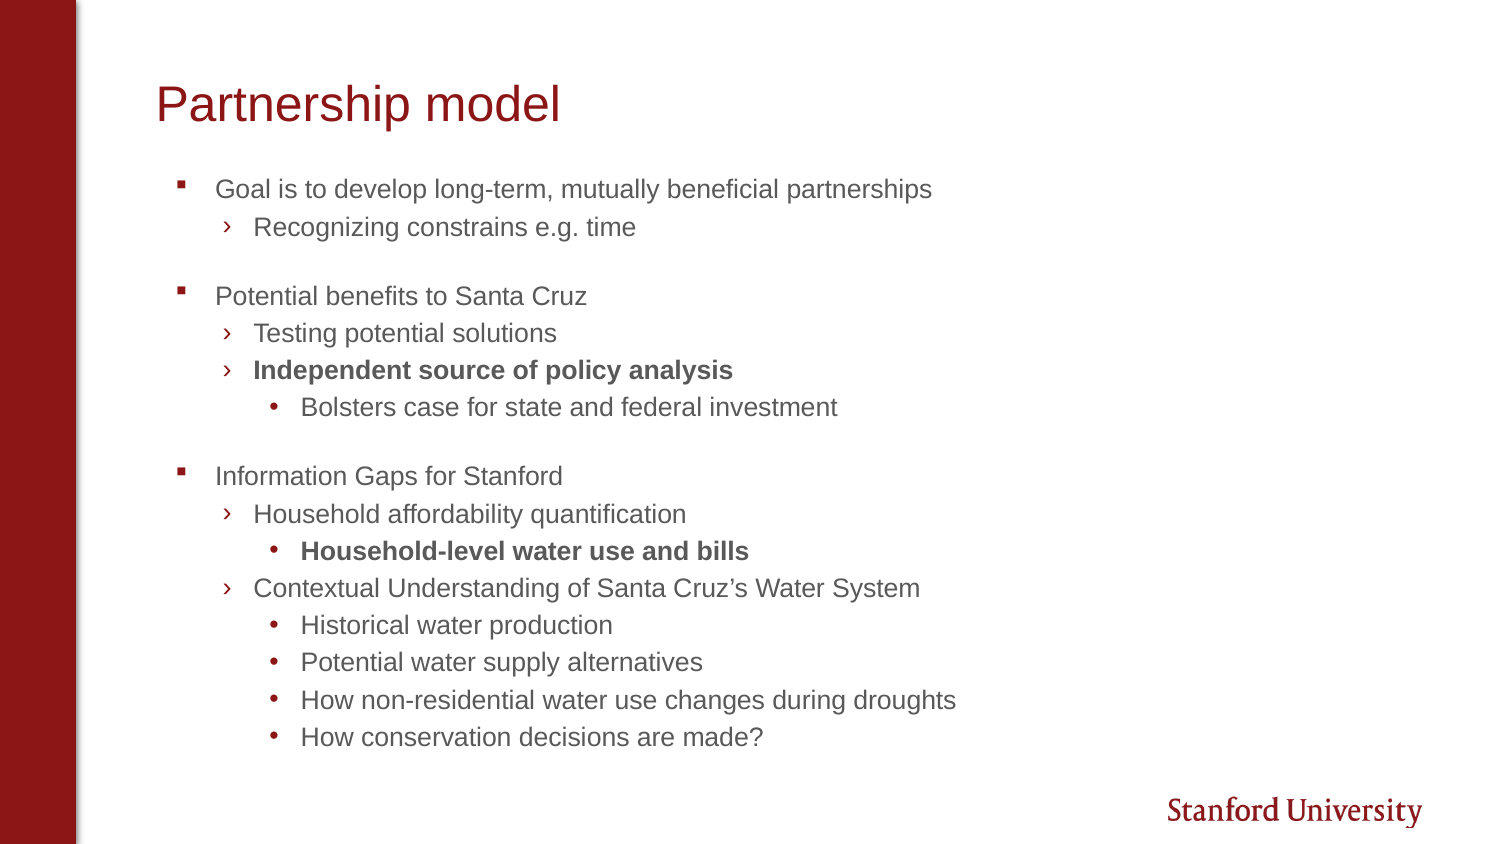

# Partnership model
Goal is to develop long-term, mutually beneficial partnerships
Recognizing constrains e.g. time
Potential benefits to Santa Cruz
Testing potential solutions
Independent source of policy analysis
Bolsters case for state and federal investment
Information Gaps for Stanford
Household affordability quantification
Household-level water use and bills
Contextual Understanding of Santa Cruz’s Water System
Historical water production
Potential water supply alternatives
How non-residential water use changes during droughts
How conservation decisions are made?